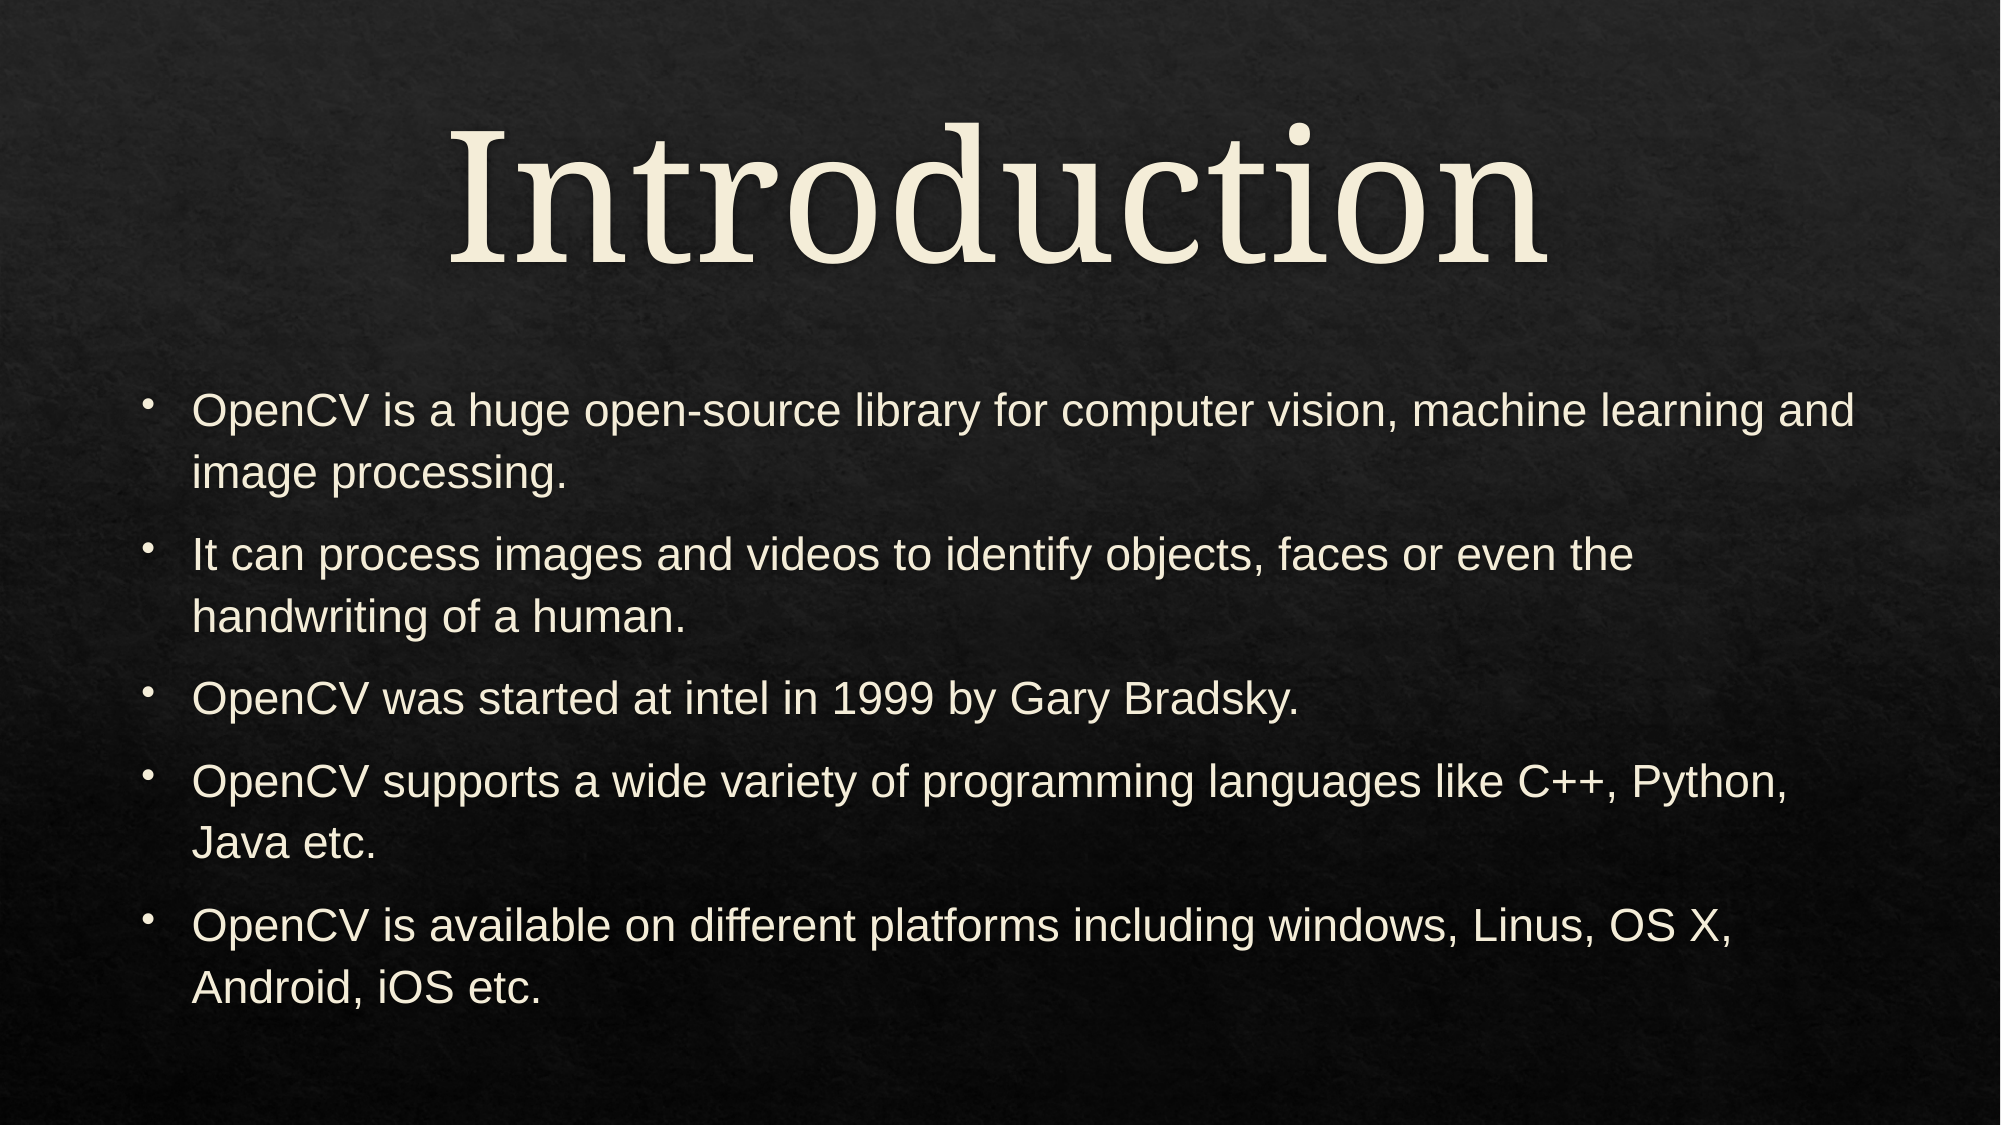

# Introduction
OpenCV is a huge open-source library for computer vision, machine learning and image processing.
It can process images and videos to identify objects, faces or even the handwriting of a human.
OpenCV was started at intel in 1999 by Gary Bradsky.
OpenCV supports a wide variety of programming languages like C++, Python, Java etc.
OpenCV is available on different platforms including windows, Linus, OS X, Android, iOS etc.